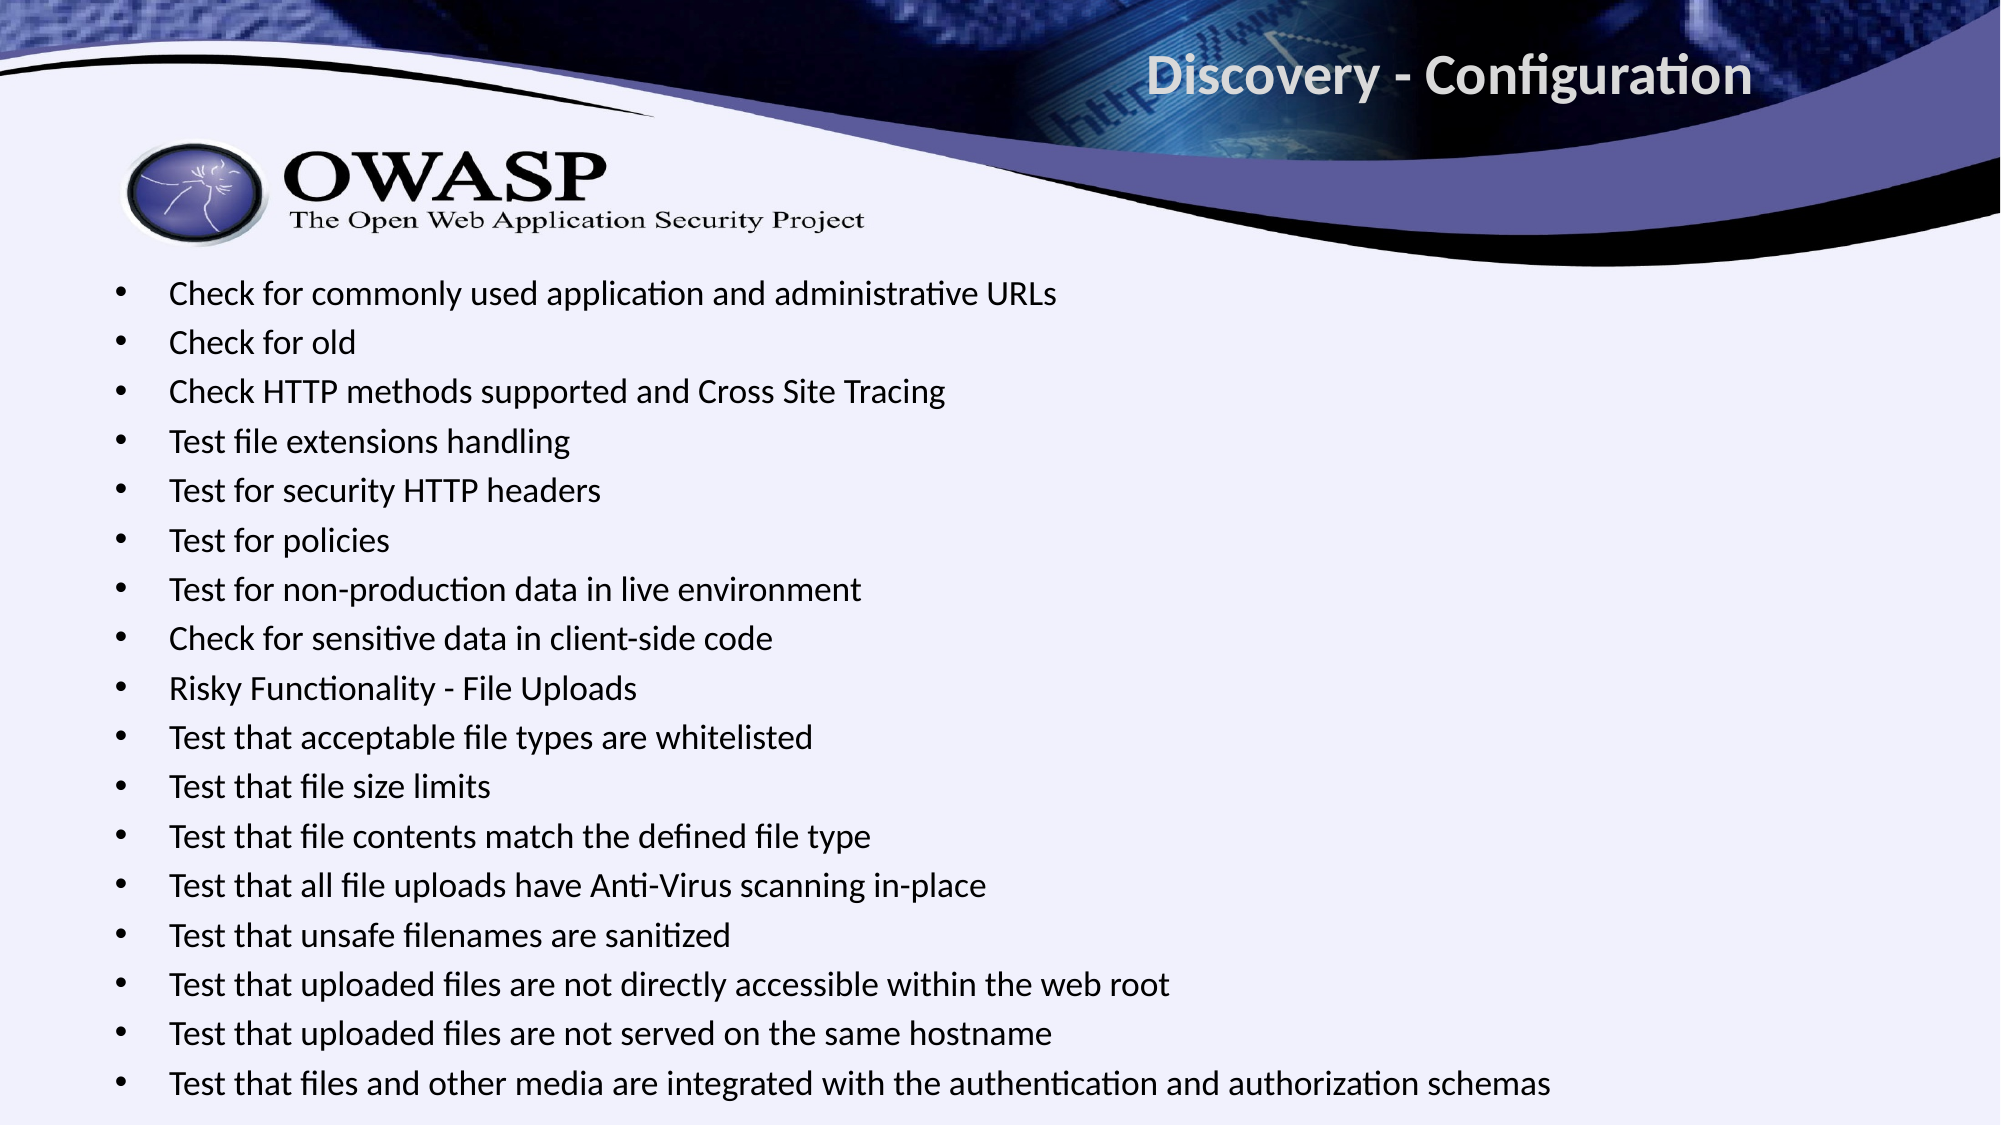

# Discovery - Configuration
Check for commonly used application and administrative URLs
Check for old
Check HTTP methods supported and Cross Site Tracing
Test file extensions handling
Test for security HTTP headers
Test for policies
Test for non-production data in live environment
Check for sensitive data in client-side code
Risky Functionality - File Uploads
Test that acceptable file types are whitelisted
Test that file size limits
Test that file contents match the defined file type
Test that all file uploads have Anti-Virus scanning in-place
Test that unsafe filenames are sanitized
Test that uploaded files are not directly accessible within the web root
Test that uploaded files are not served on the same hostname
Test that files and other media are integrated with the authentication and authorization schemas